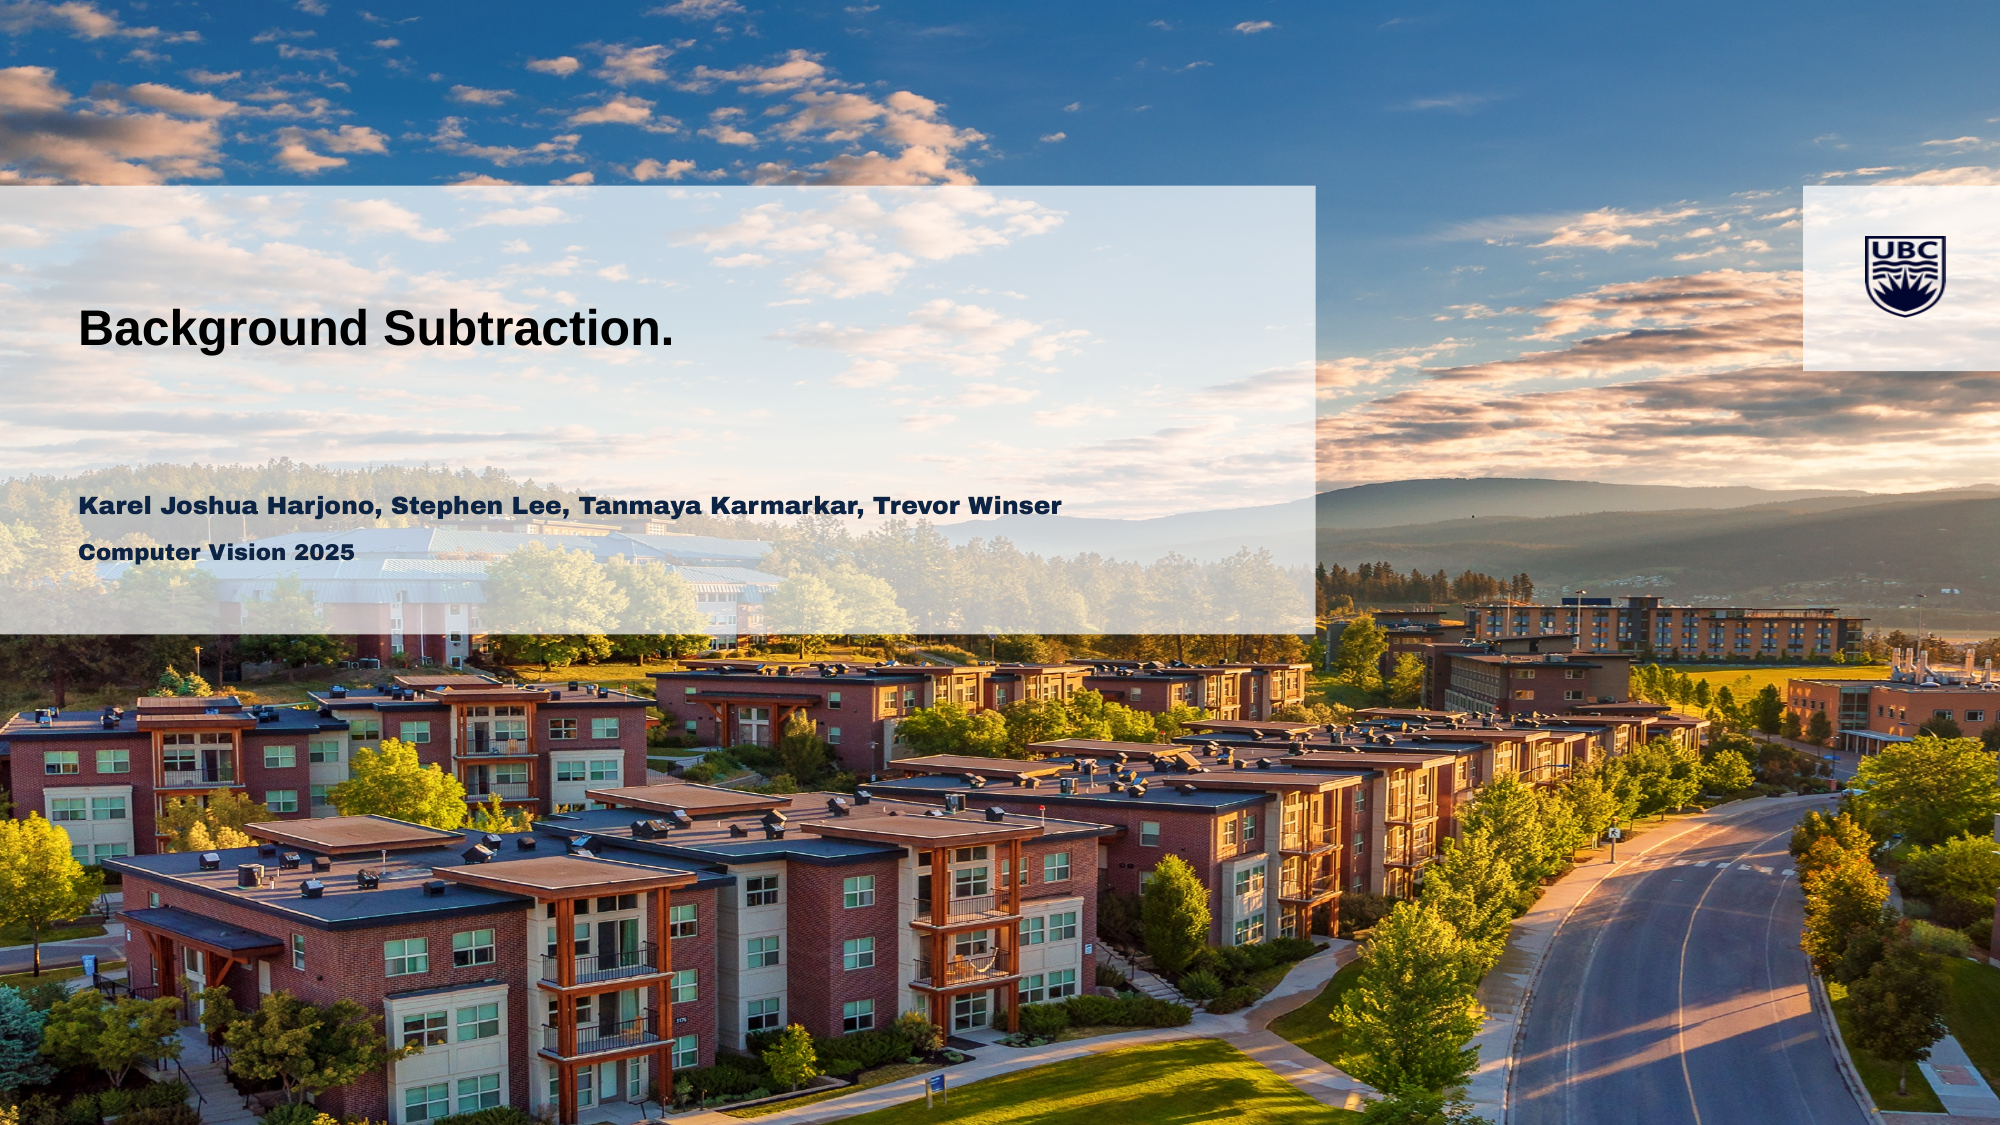

# Background Subtraction.
Karel Joshua Harjono, Stephen Lee, Tanmaya Karmarkar, Trevor Winser
Computer Vision 2025